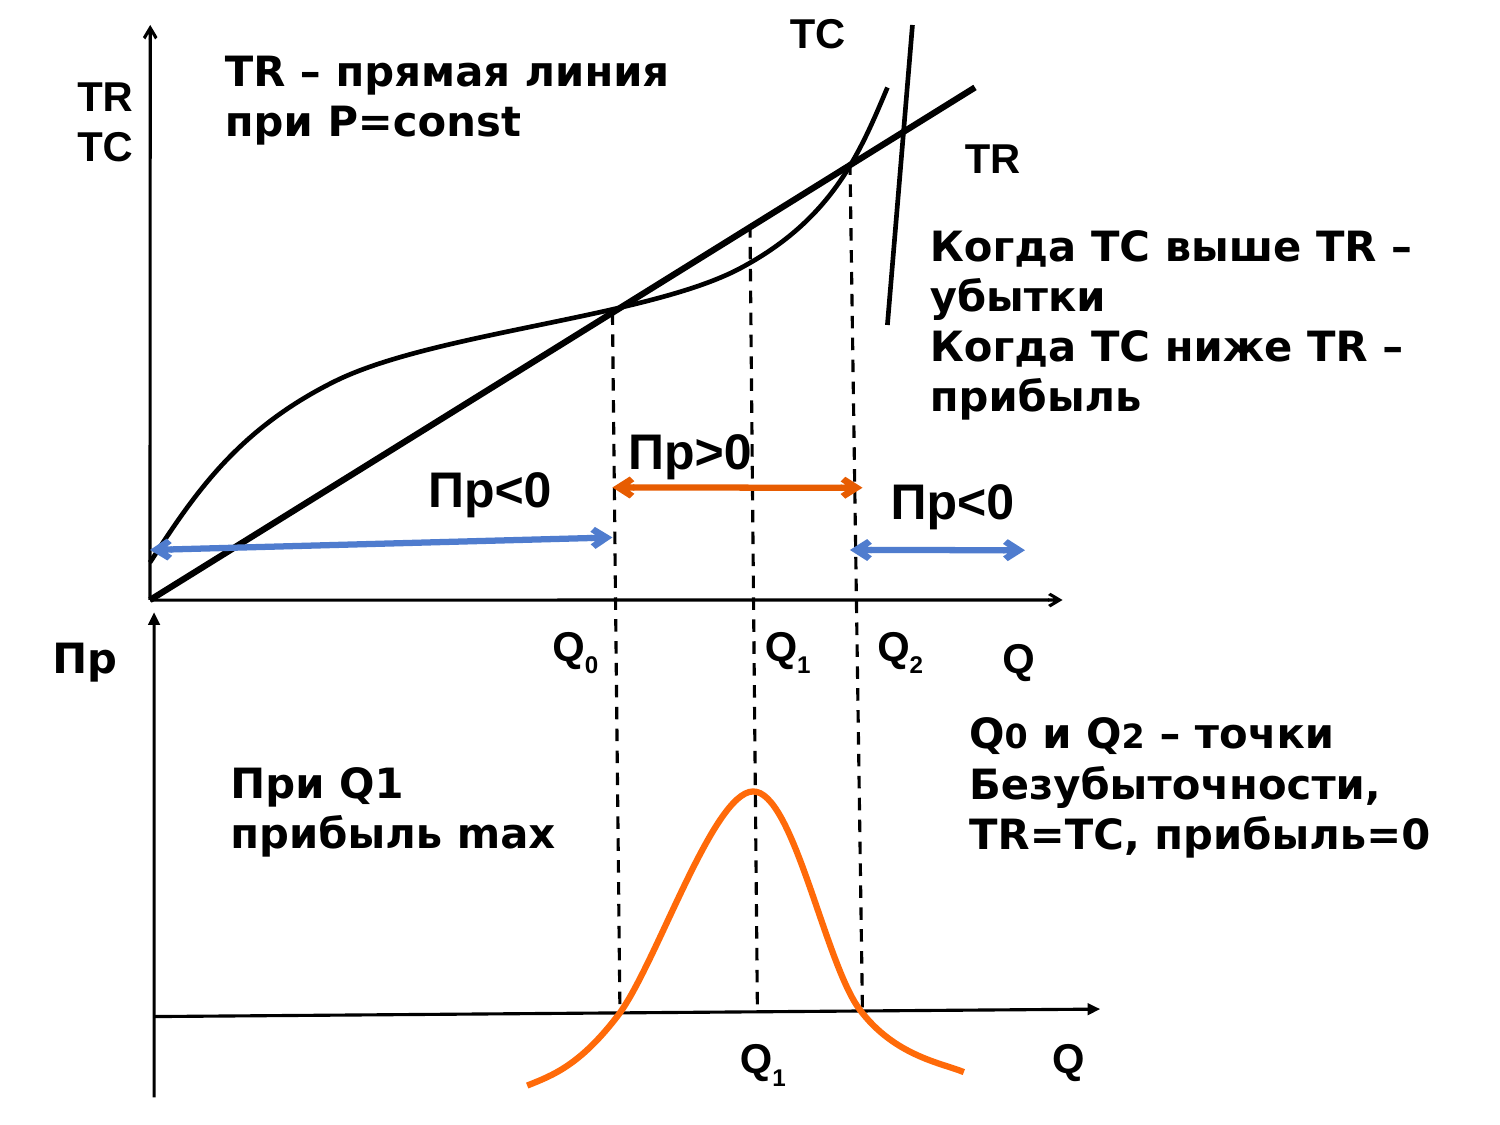

TC
TR – прямая линия
при P=const
TR
TC

TR

Когда TC выше TR –
убытки
Когда TC ниже TR –
прибыль

Пр>0
Пр<0
Пр<0

Q0
Q1
Q2
Пр
Q
Q0 и Q2 – точки
Безубыточности,
TR=TC, прибыль=0
При Q1
прибыль max

Q1
Q